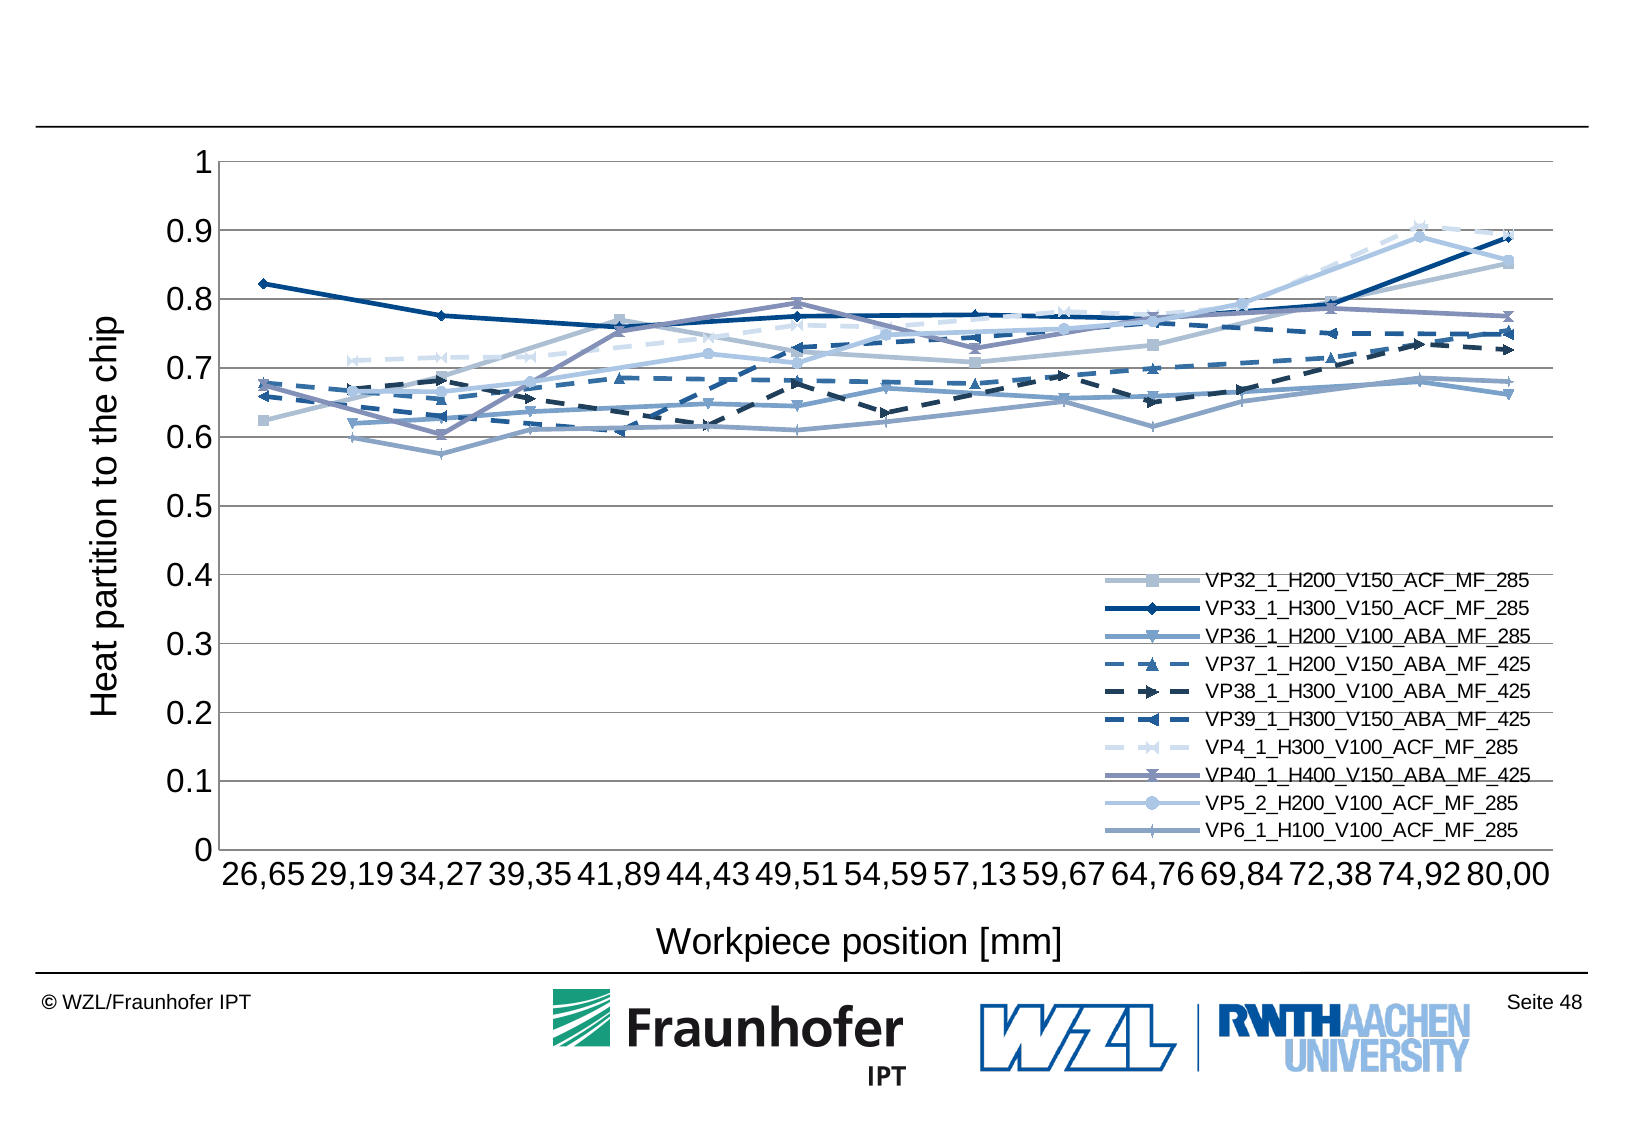

#

### Chart

| Category | VP32_1_H200_V150_ACF_MF_285 | VP33_1_H300_V150_ACF_MF_285 | VP36_1_H200_V100_ABA_MF_285 | VP37_1_H200_V150_ABA_MF_425 | VP38_1_H300_V100_ABA_MF_425 | VP39_1_H300_V150_ABA_MF_425 | VP4_1_H300_V100_ACF_MF_285 | VP40_1_H400_V150_ABA_MF_425 | VP5_2_H200_V100_ACF_MF_285 | VP6_1_H100_V100_ACF_MF_285 |
|---|---|---|---|---|---|---|---|---|---|---|
| 26,65 | 0.623642545237195 | 0.822440228319522 | None | 0.678508159636325 | None | 0.658944170718471 | None | 0.675179977000021 | None | None |
| 29,19 | None | None | 0.619502887195089 | None | 0.669409110722549 | None | 0.710735575987343 | None | 0.666305119205503 | 0.598921086294557 |
| 34,27 | 0.687609432826584 | 0.776147251251045 | 0.626612364498104 | 0.654744670021372 | 0.681904645587263 | 0.630156291515966 | 0.715361789470222 | 0.603532866971391 | 0.665500679400871 | 0.575303855059298 |
| 39,35 | None | None | 0.636512356126291 | None | 0.655333218687897 | None | 0.715985190137724 | None | 0.679813144724128 | 0.610587278137593 |
| 41,89 | 0.770121752919559 | 0.75922898017803 | None | 0.685639928614064 | None | 0.608388557696761 | None | 0.753085842472924 | None | None |
| 44,43 | None | None | 0.648151005039317 | None | 0.617003264244916 | None | 0.743814842156608 | None | 0.720683710994365 | 0.61544840357707 |
| 49,51 | 0.723852812416169 | 0.775146967358662 | 0.644612404102983 | 0.681872529904705 | 0.677100443723854 | 0.729772895407574 | 0.762306450913372 | 0.794625266348446 | 0.707310261168397 | 0.609803911183664 |
| 54,59 | None | None | 0.670591314334594 | None | 0.634975746372645 | None | 0.759316603966157 | None | 0.748063939861289 | 0.621845648278479 |
| 57,13 | 0.708377872583012 | 0.777219909667716 | None | 0.677406353738656 | None | 0.744368037737141 | None | 0.72867592171799 | None | None |
| 59,67 | None | None | 0.656046774407305 | None | 0.688824286483773 | None | 0.782047826469061 | None | 0.756729635398761 | 0.651252056826128 |
| 64,76 | 0.733102240251392 | 0.771627656867802 | 0.658937907627976 | 0.699426139619855 | 0.650209402879897 | 0.765538182766474 | 0.777198875926328 | 0.772805606530191 | 0.767455938102305 | 0.614923578336266 |
| 69,84 | None | None | 0.665299223109243 | None | 0.668381431656124 | None | 0.7895803112479 | None | 0.793707051018184 | 0.651382520547161 |
| 72,38 | 0.796535755711268 | 0.792181816948588 | None | 0.714897341429784 | None | 0.750349354074978 | None | 0.786608814656046 | None | None |
| 74,92 | None | None | 0.680065517229879 | None | 0.734727909103565 | None | 0.906466564645334 | None | 0.890466264316444 | 0.685624197932724 |
| 80,00 | 0.852176589595751 | 0.890115698270511 | 0.661405730553752 | 0.754689956871322 | 0.726531691024442 | 0.748823546886933 | 0.893526277893355 | 0.775167722823148 | 0.856346921589797 | 0.680303191118335 |